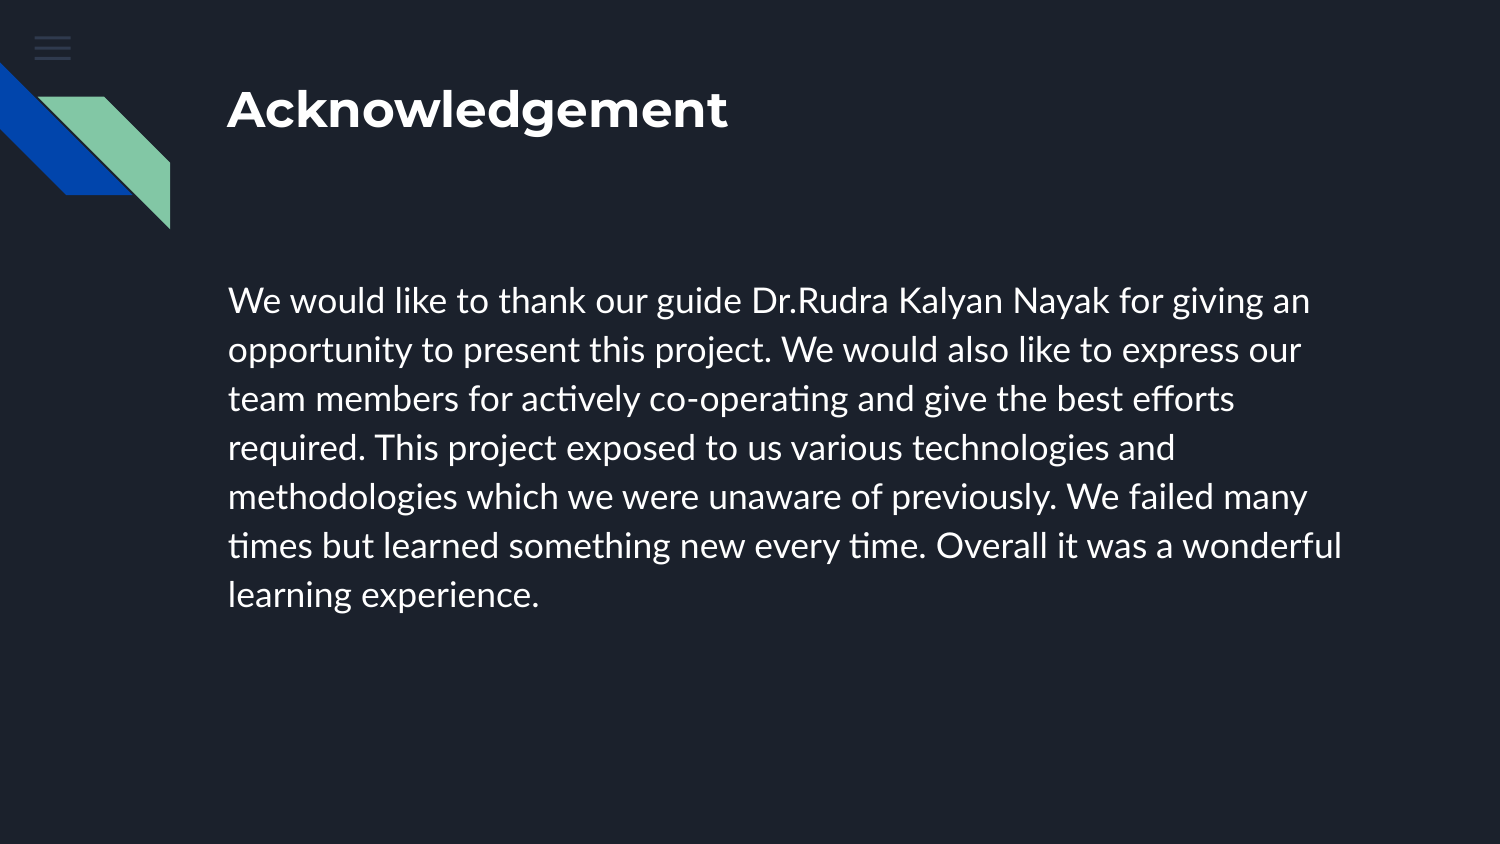

# Acknowledgement
We would like to thank our guide Dr.Rudra Kalyan Nayak for giving an opportunity to present this project. We would also like to express our team members for actively co-operating and give the best efforts required. This project exposed to us various technologies and methodologies which we were unaware of previously. We failed many times but learned something new every time. Overall it was a wonderful learning experience.